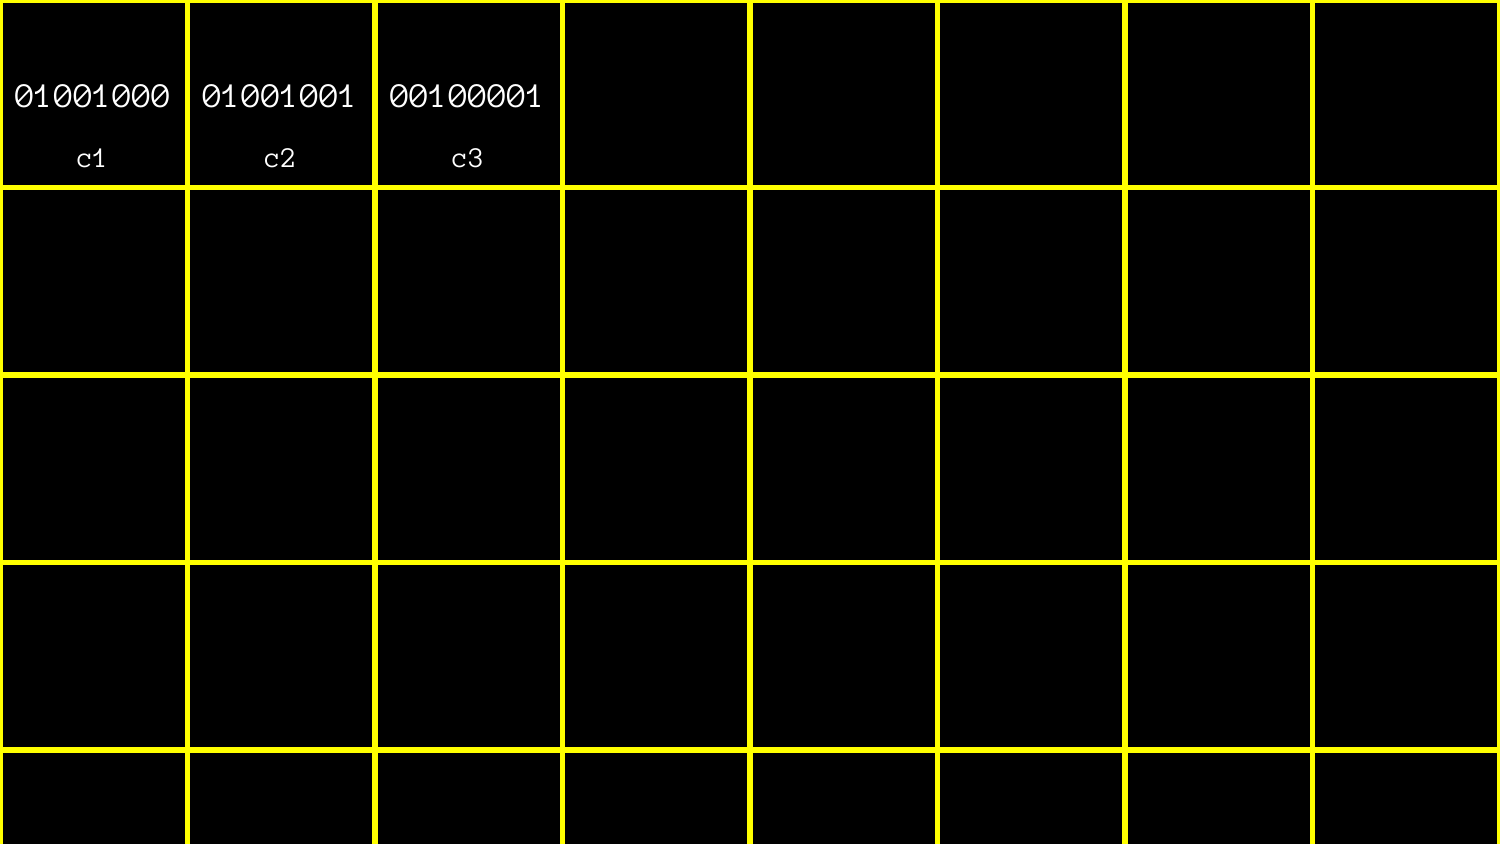

| 01001000 c1 | 01001001 c2 | 00100001 c3 |  |  |  |  |  |
| --- | --- | --- | --- | --- | --- | --- | --- |
|  |  |  |  |  |  |  |  |
|  |  |  |  |  |  |  |  |
|  |  |  |  |  |  |  |  |
|  |  |  |  |  |  |  |  |